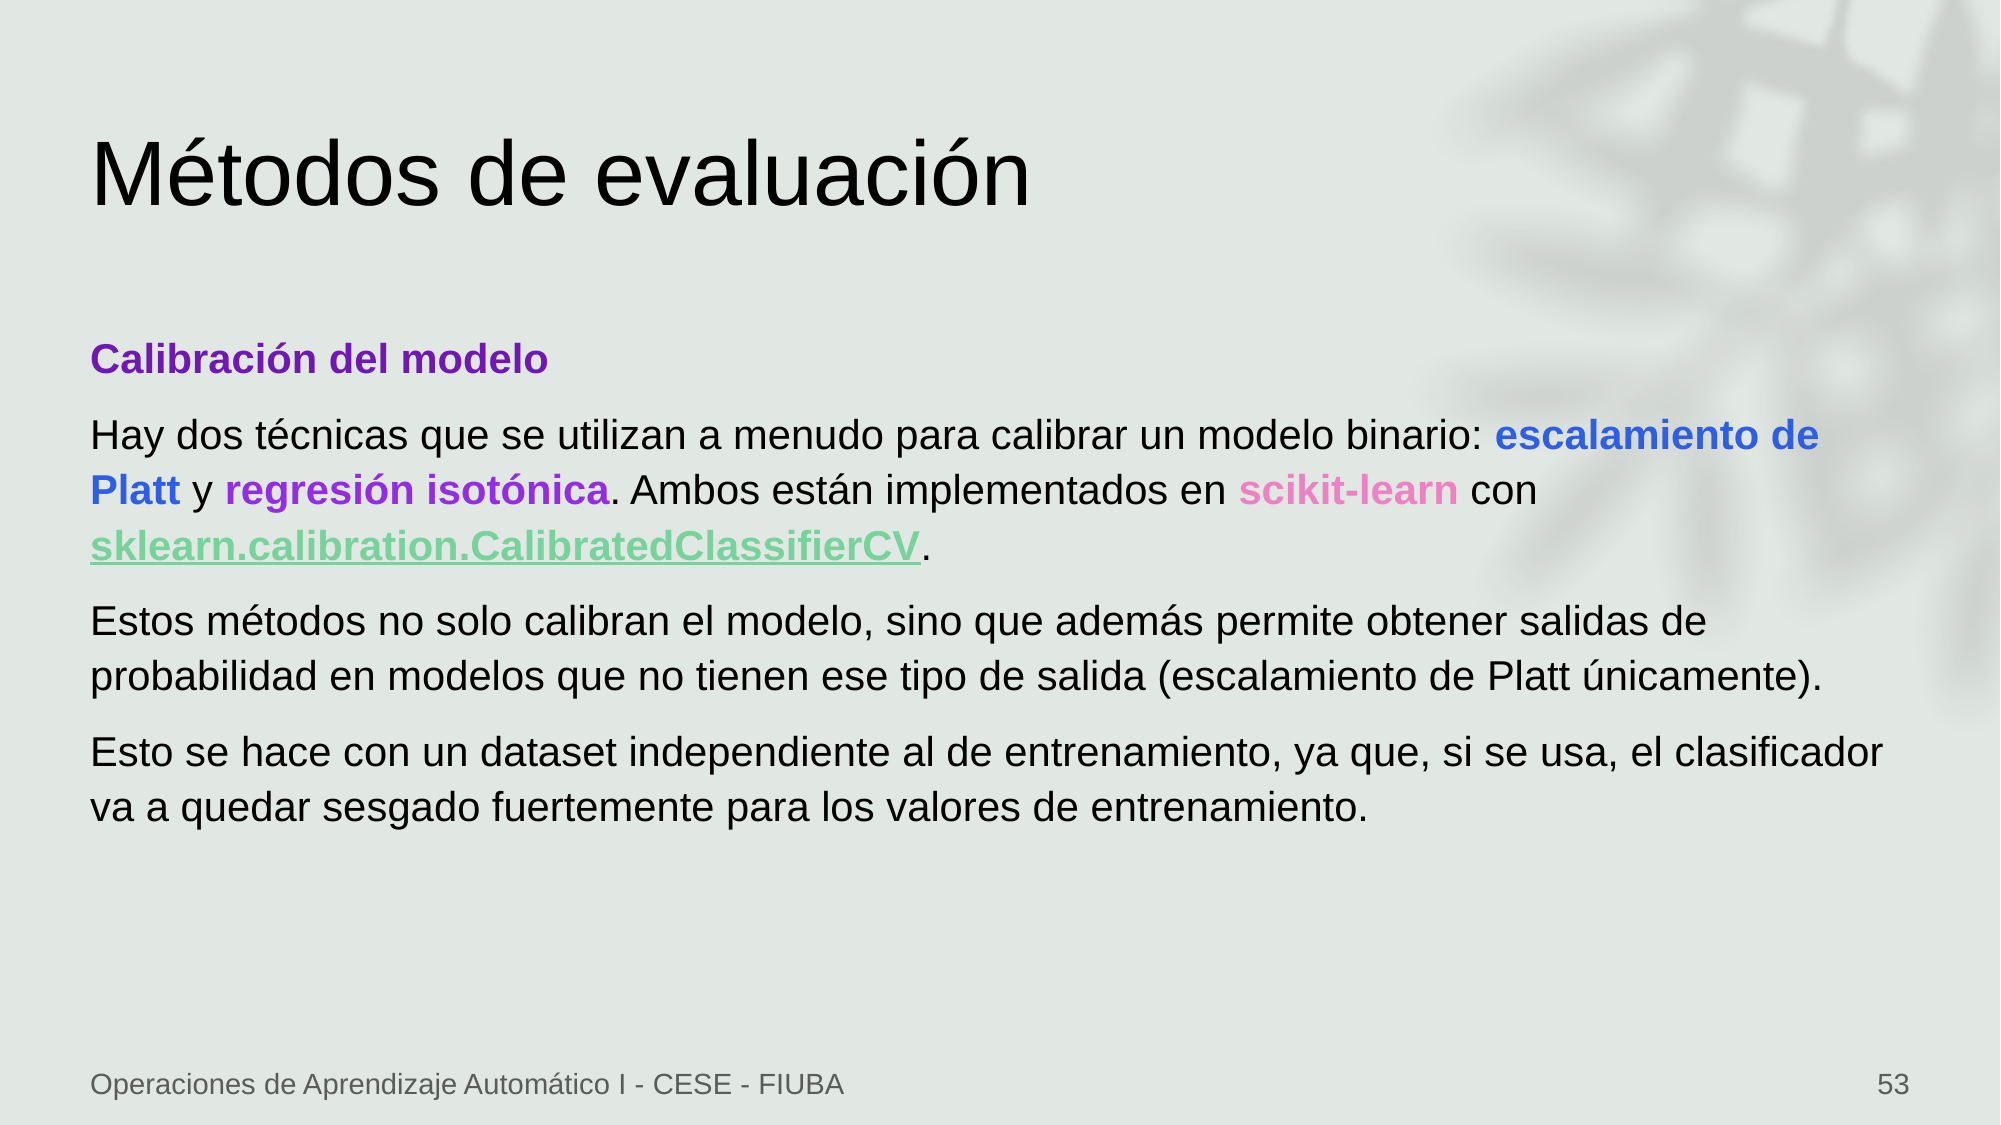

# Métodos de evaluación
Calibración del modelo
Hay dos técnicas que se utilizan a menudo para calibrar un modelo binario: escalamiento de Platt y regresión isotónica. Ambos están implementados en scikit-learn con sklearn.calibration.CalibratedClassifierCV.
Estos métodos no solo calibran el modelo, sino que además permite obtener salidas de probabilidad en modelos que no tienen ese tipo de salida (escalamiento de Platt únicamente).
Esto se hace con un dataset independiente al de entrenamiento, ya que, si se usa, el clasificador va a quedar sesgado fuertemente para los valores de entrenamiento.

Operaciones de Aprendizaje Automático I - CESE - FIUBA
53